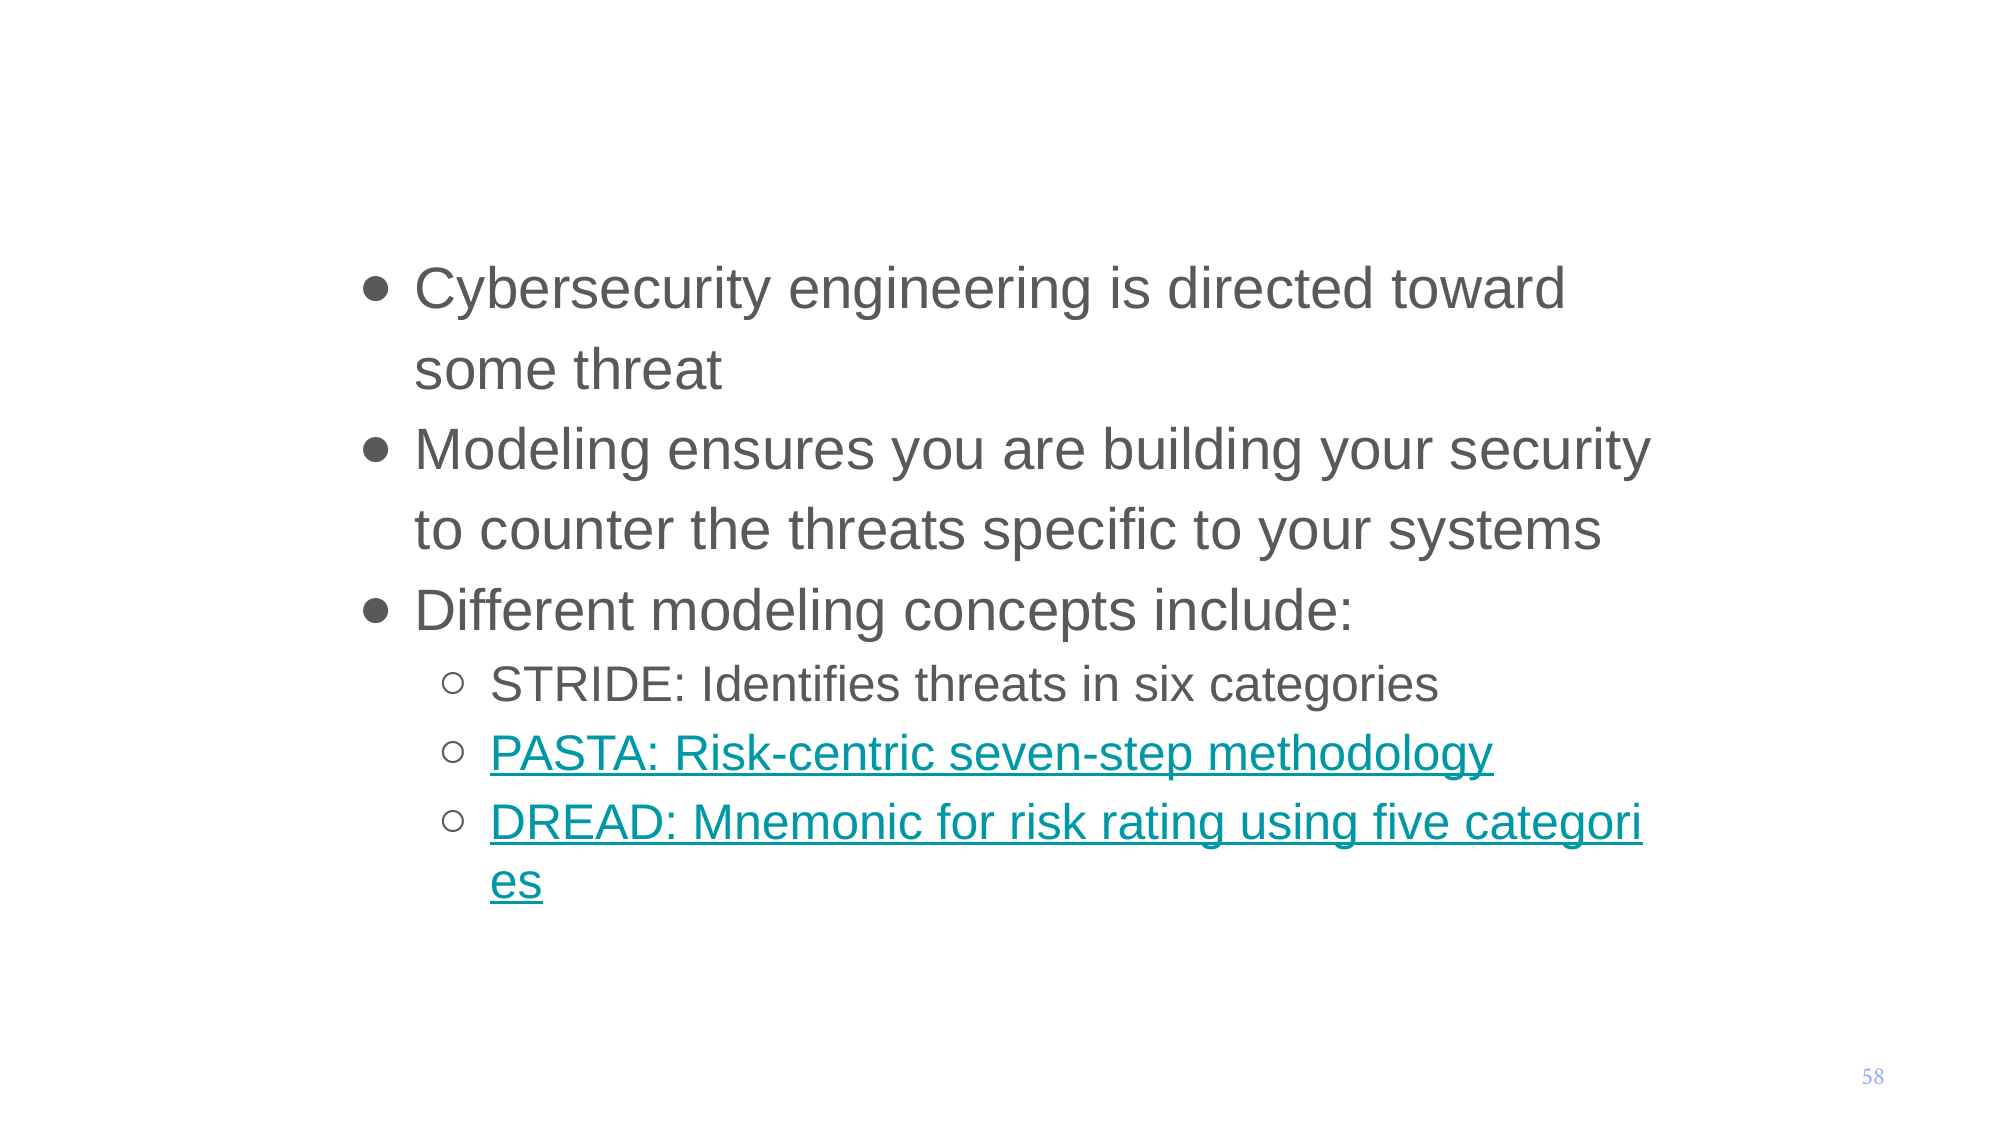

# Modeling
Cybersecurity engineering is directed toward some threat
Modeling ensures you are building your security to counter the threats specific to your systems
Different modeling concepts include:
STRIDE: Identifies threats in six categories
PASTA: Risk-centric seven-step methodology
DREAD: Mnemonic for risk rating using five categories

58